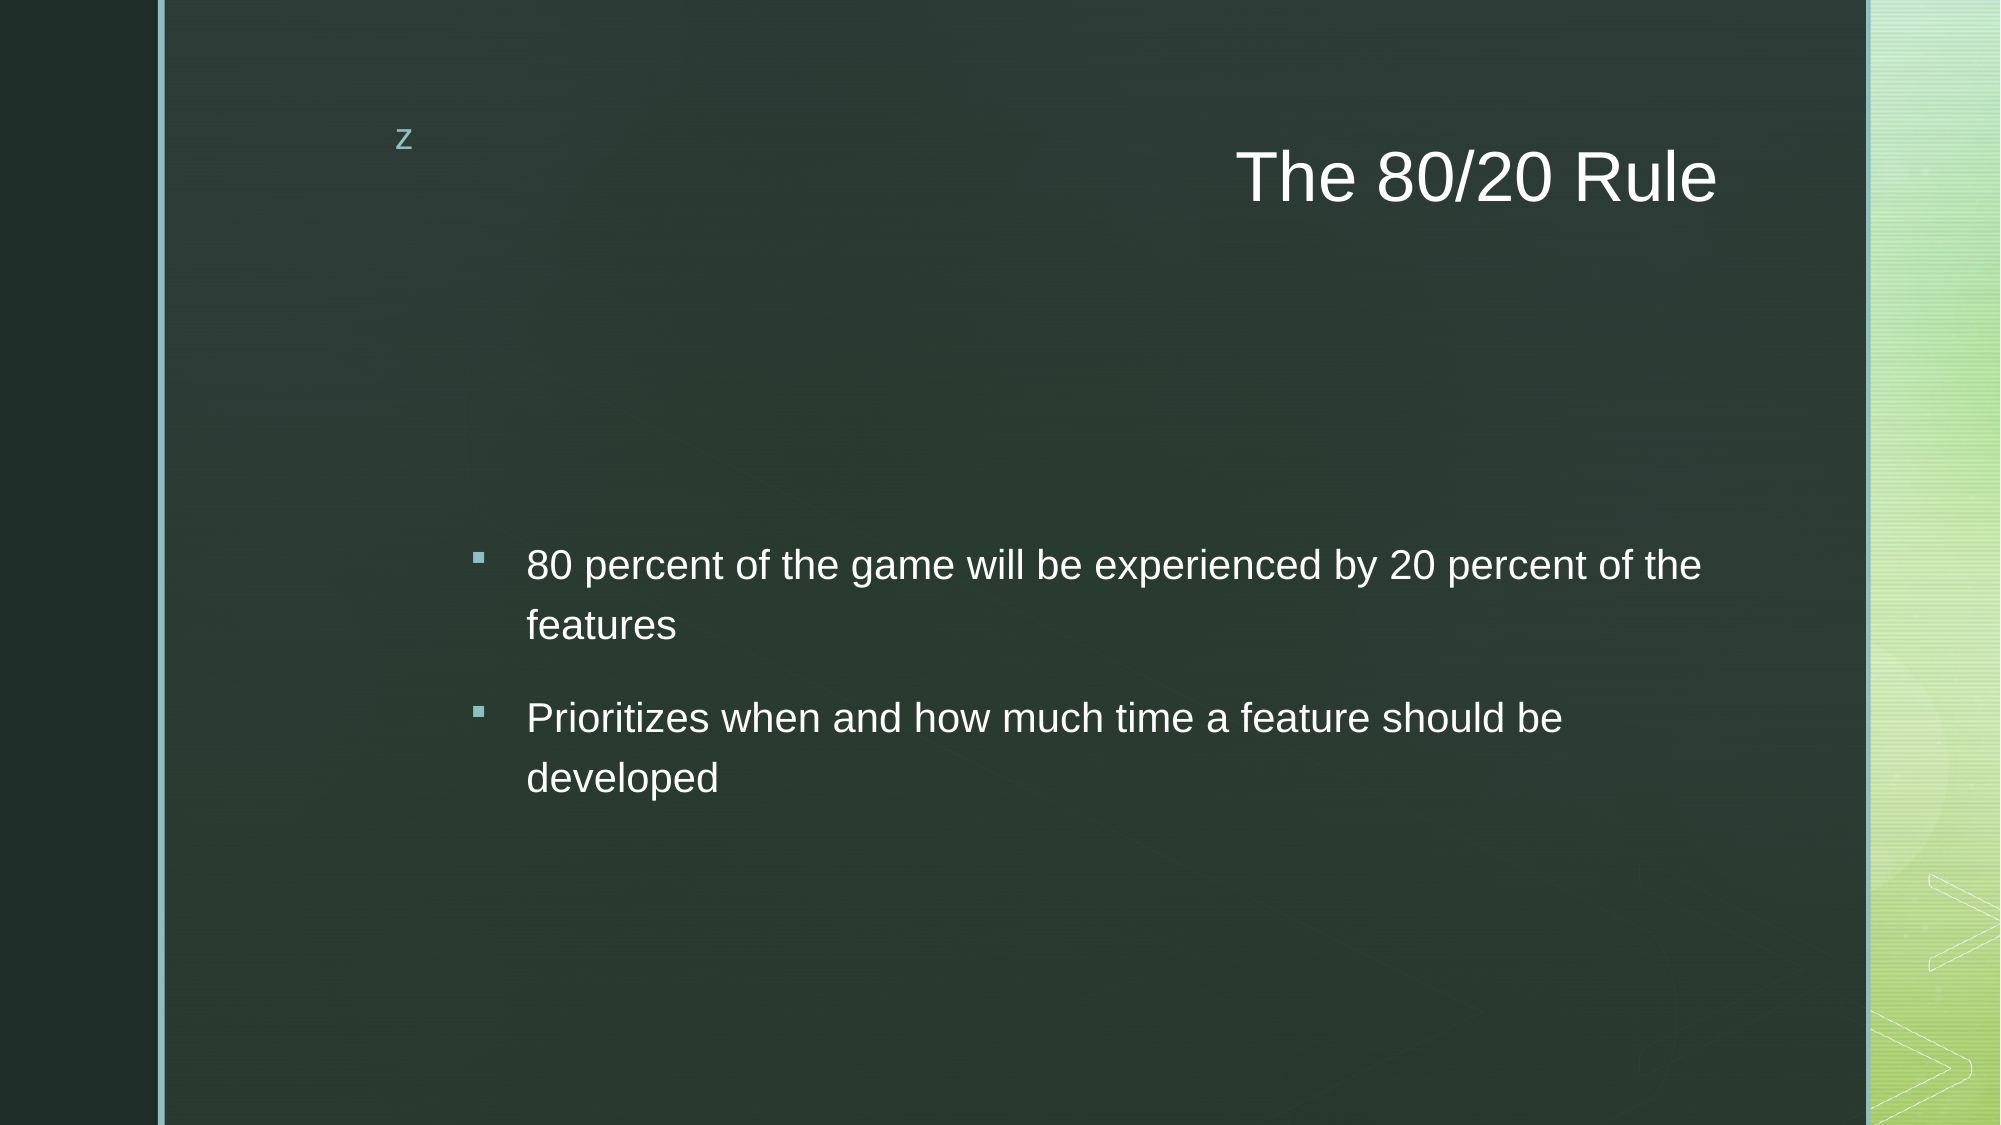

# The 80/20 Rule
80 percent of the game will be experienced by 20 percent of the features
Prioritizes when and how much time a feature should be developed